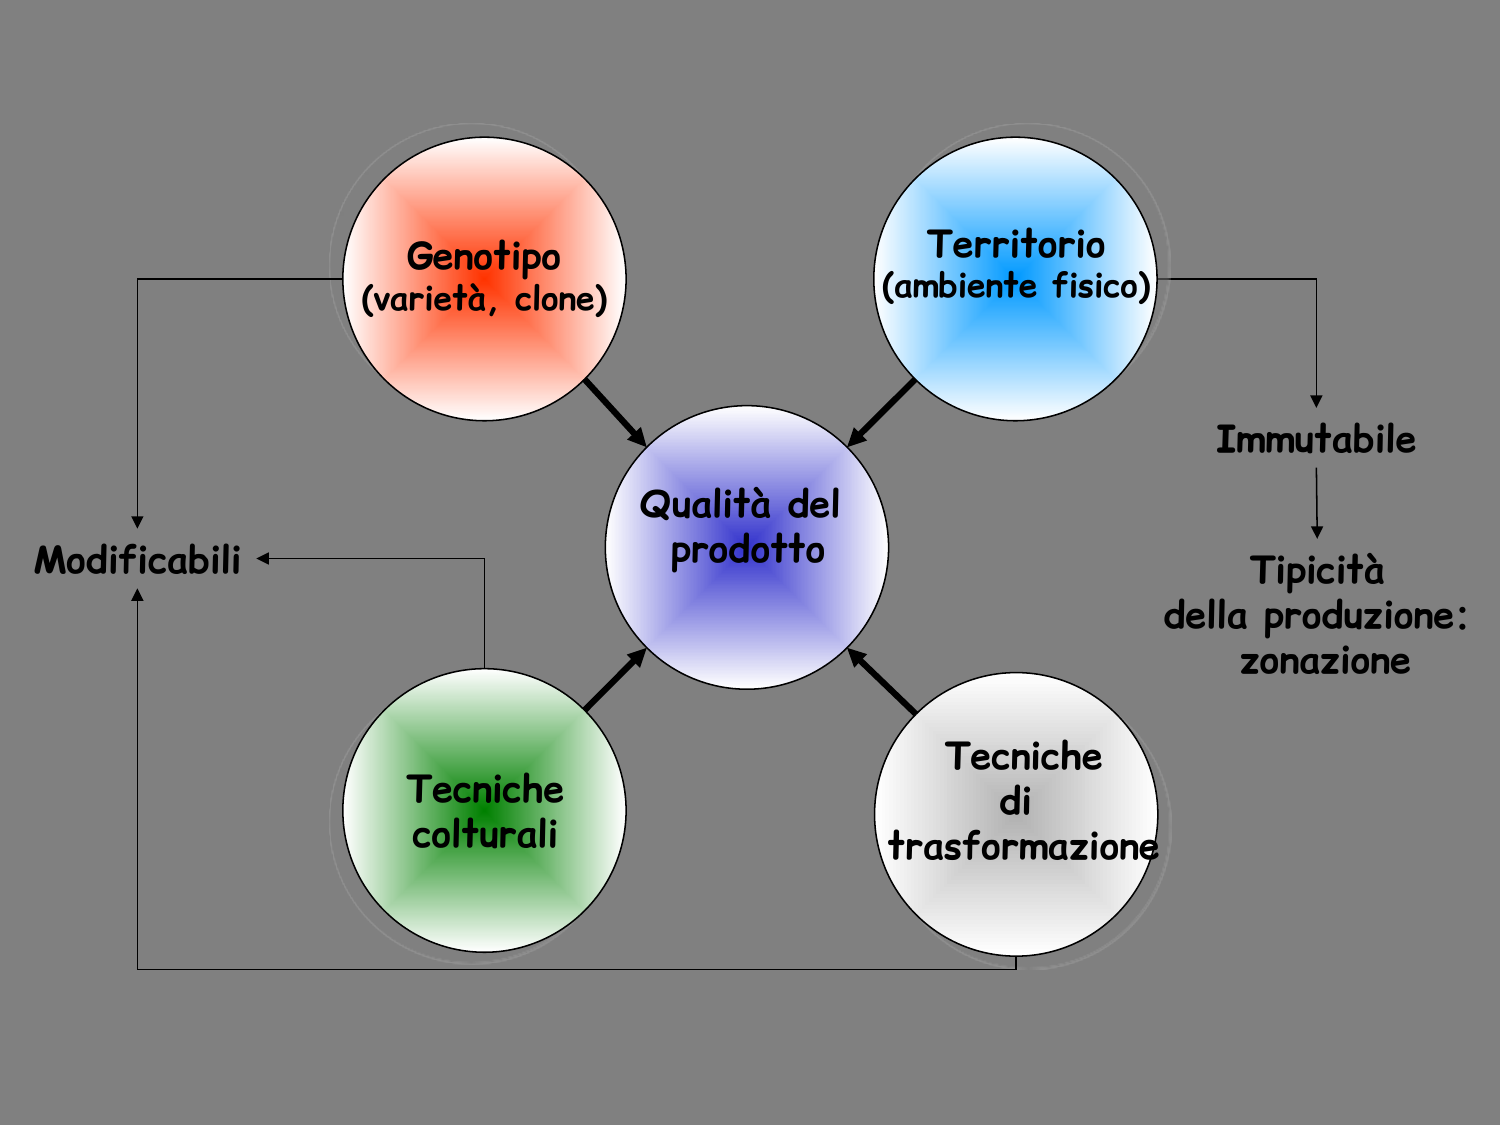

Genotipo
(varietà, clone)

Qualità del
prodotto

Tecniche
colturali

Tecniche
di
trasformazione

Territorio
(ambiente fisico)

Modificabili
Immutabile
Tipicità
della produzione:
 zonazione